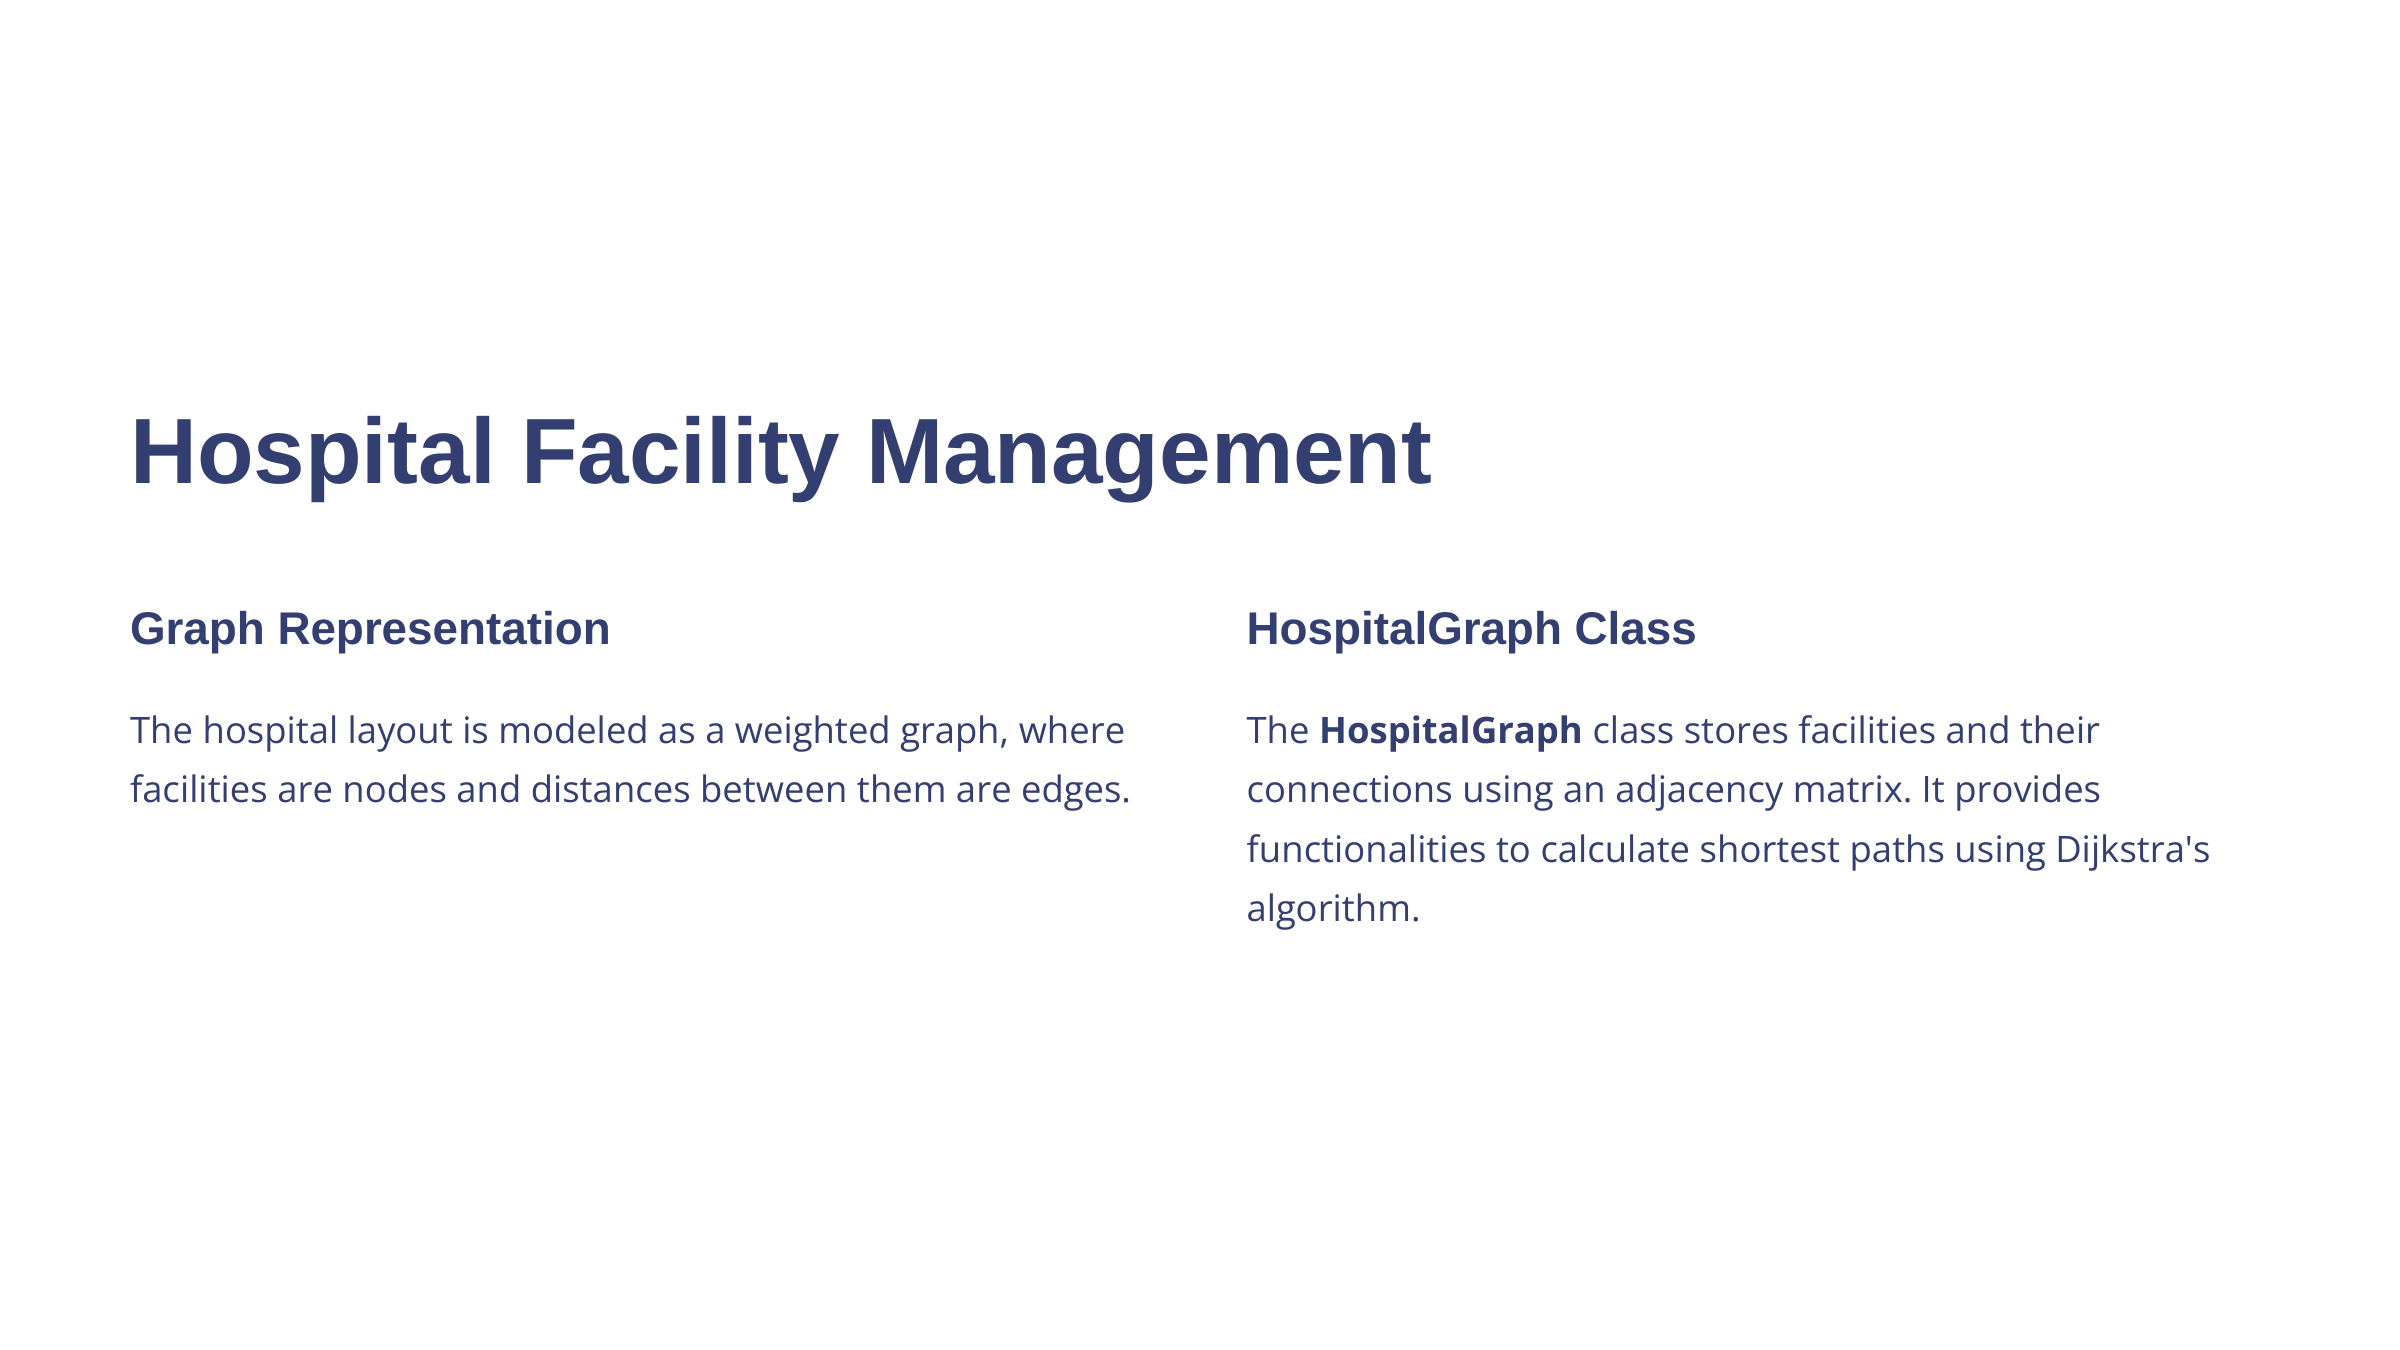

Hospital Facility Management
Graph Representation
HospitalGraph Class
The hospital layout is modeled as a weighted graph, where facilities are nodes and distances between them are edges.
The HospitalGraph class stores facilities and their connections using an adjacency matrix. It provides functionalities to calculate shortest paths using Dijkstra's algorithm.